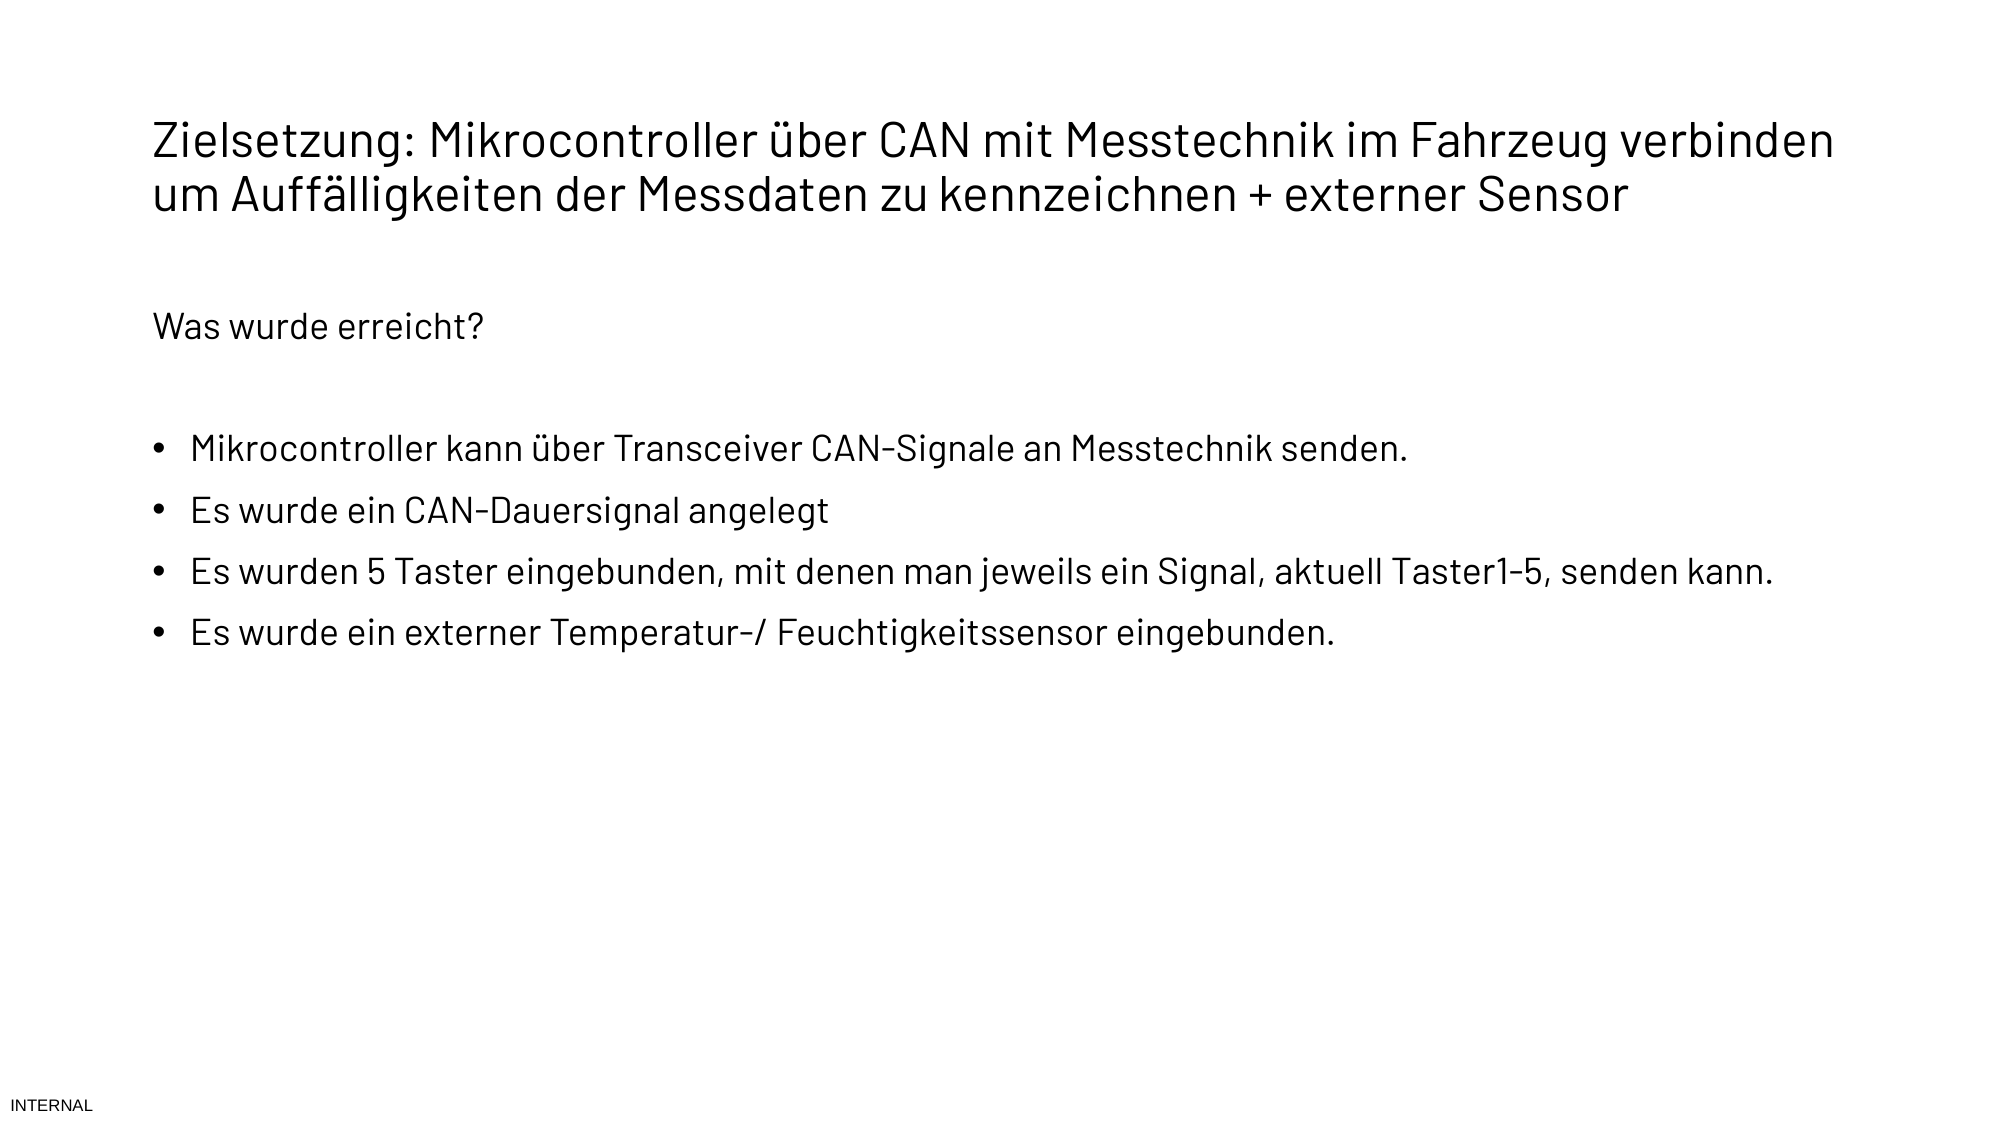

# Zielsetzung: Mikrocontroller über CAN mit Messtechnik im Fahrzeug verbinden um Auffälligkeiten der Messdaten zu kennzeichnen + externer Sensor
Was wurde erreicht?

Mikrocontroller kann über Transceiver CAN-Signale an Messtechnik senden.
Es wurde ein CAN-Dauersignal angelegt
Es wurden 5 Taster eingebunden, mit denen man jeweils ein Signal, aktuell Taster1-5, senden kann.
Es wurde ein externer Temperatur-/ Feuchtigkeitssensor eingebunden.